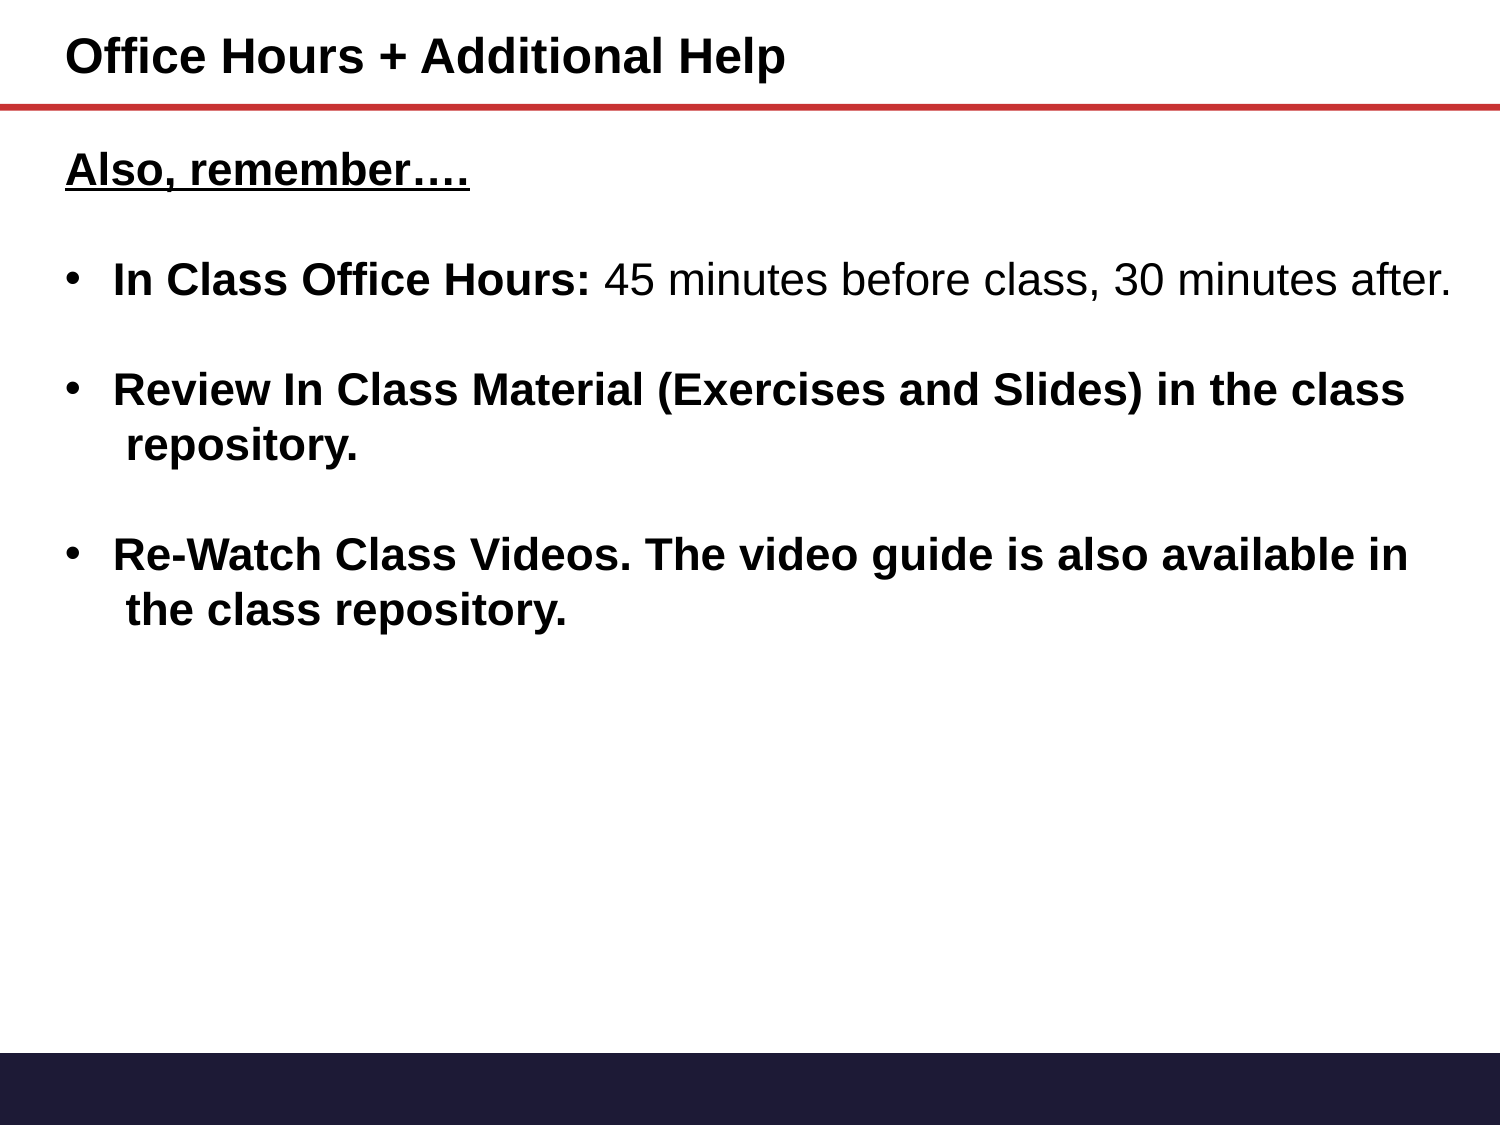

Office Hours + Additional Help
Also, remember….

 In Class Office Hours: 45 minutes before class, 30 minutes after.

 Review In Class Material (Exercises and Slides) in the class
  repository.

 Re-Watch Class Videos. The video guide is also available in
  the class repository.